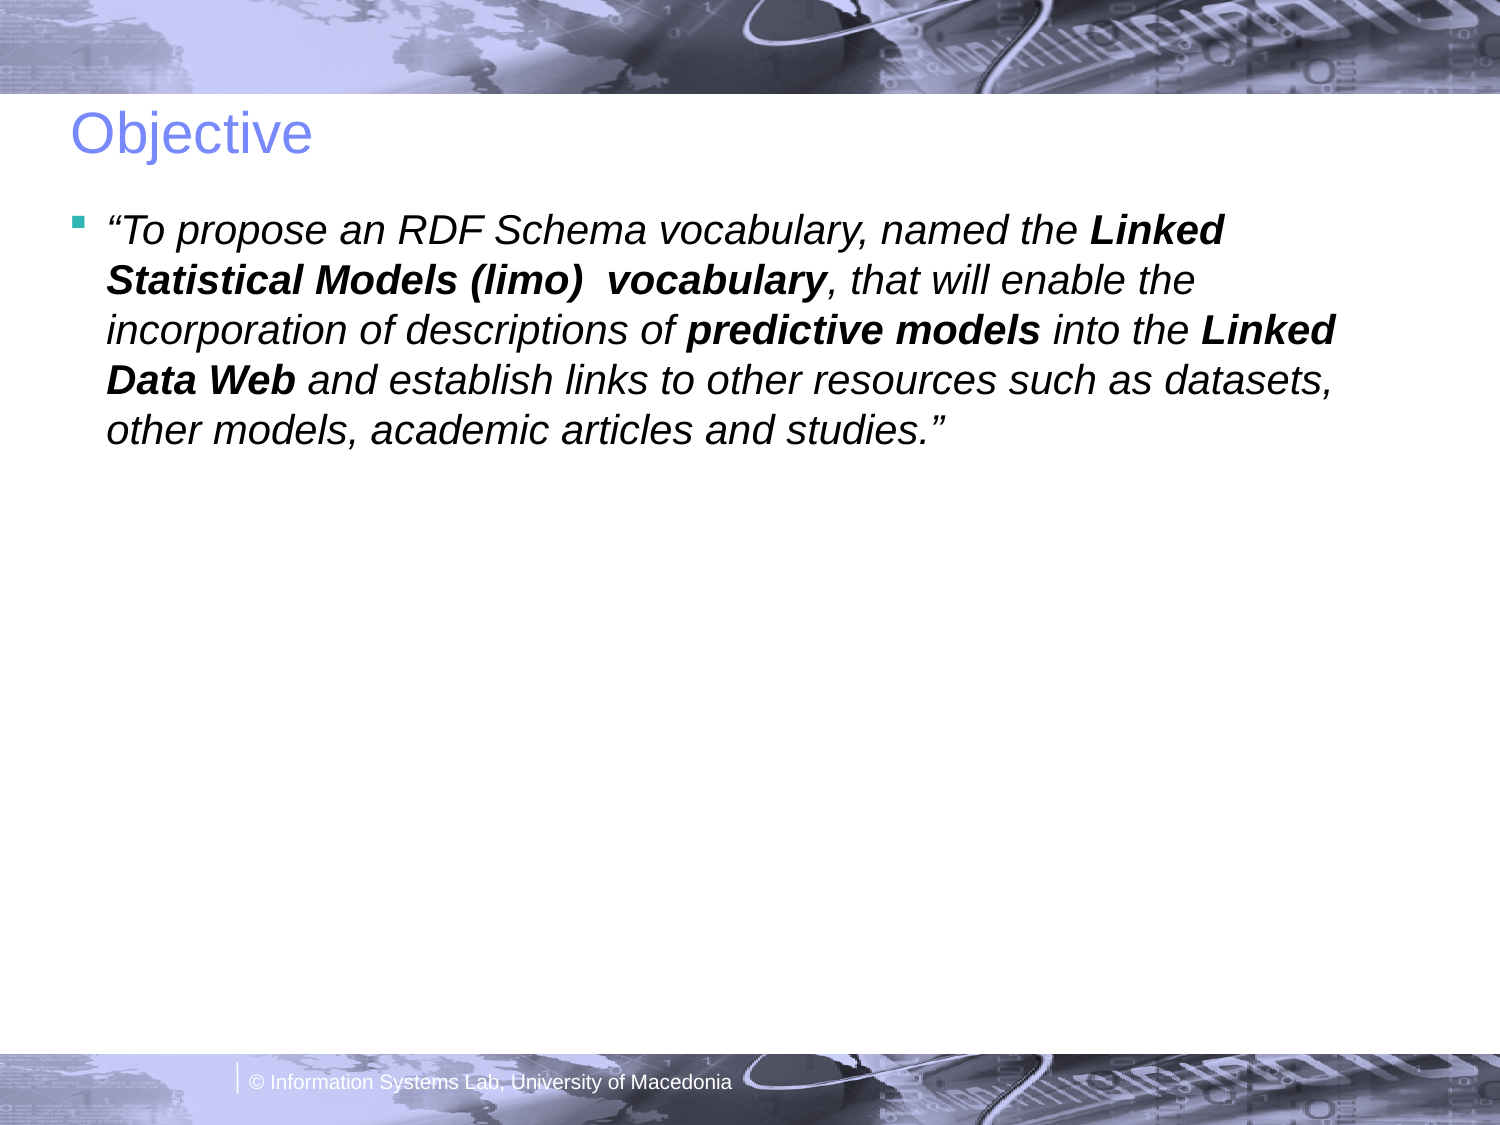

# Objective
“To propose an RDF Schema vocabulary, named the Linked Statistical Models (limo)  vocabulary, that will enable the incorporation of descriptions of predictive models into the Linked Data Web and establish links to other resources such as datasets, other models, academic articles and studies.”